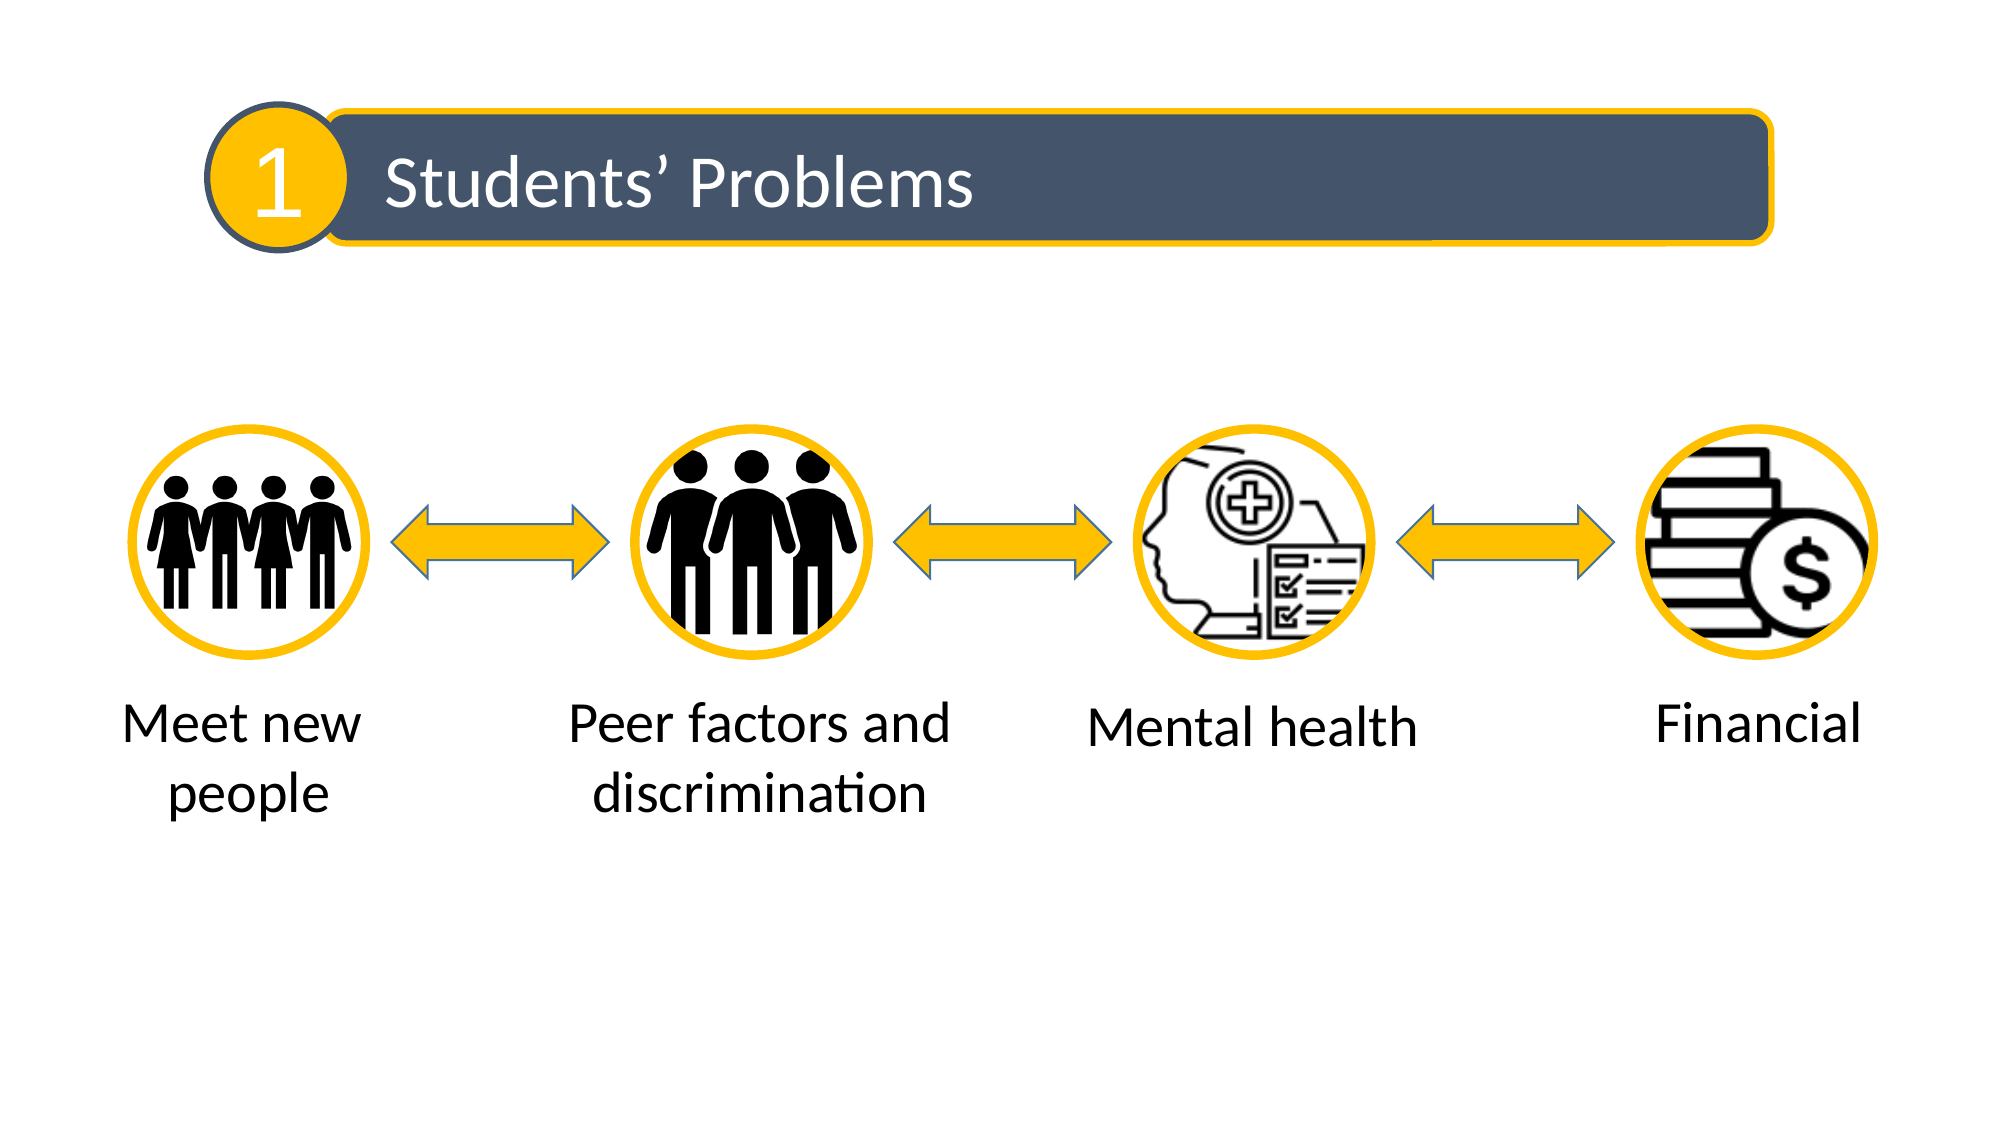

1
   Students’ Problems

Peer factors and discrimination
Financial
Meet new
people
Mental health